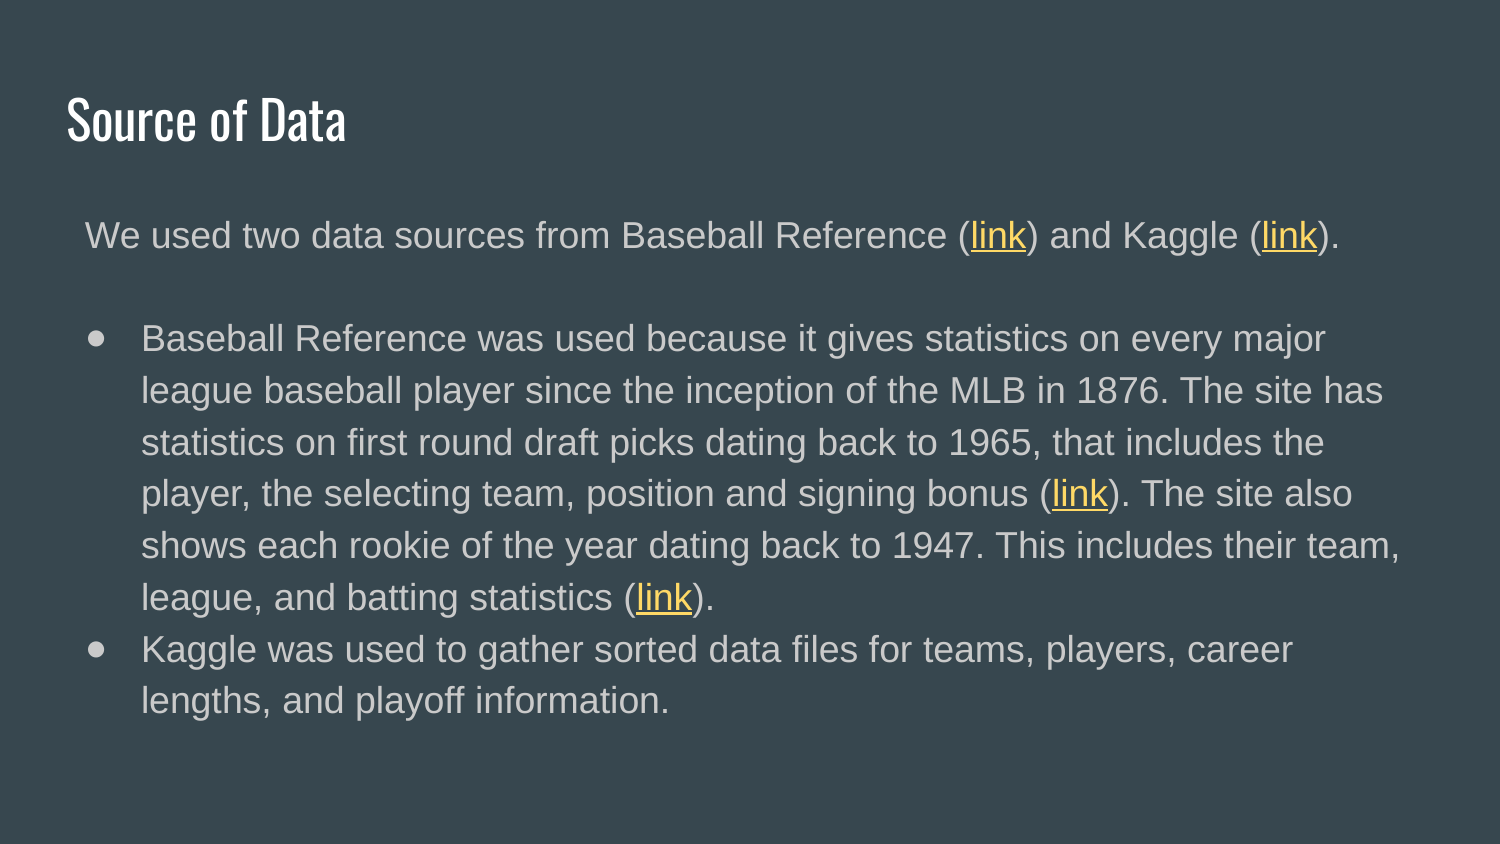

# Source of Data
We used two data sources from Baseball Reference (link) and Kaggle (link).

Baseball Reference was used because it gives statistics on every major league baseball player since the inception of the MLB in 1876. The site has statistics on first round draft picks dating back to 1965, that includes the player, the selecting team, position and signing bonus (link). The site also shows each rookie of the year dating back to 1947. This includes their team, league, and batting statistics (link).
Kaggle was used to gather sorted data files for teams, players, career lengths, and playoff information.